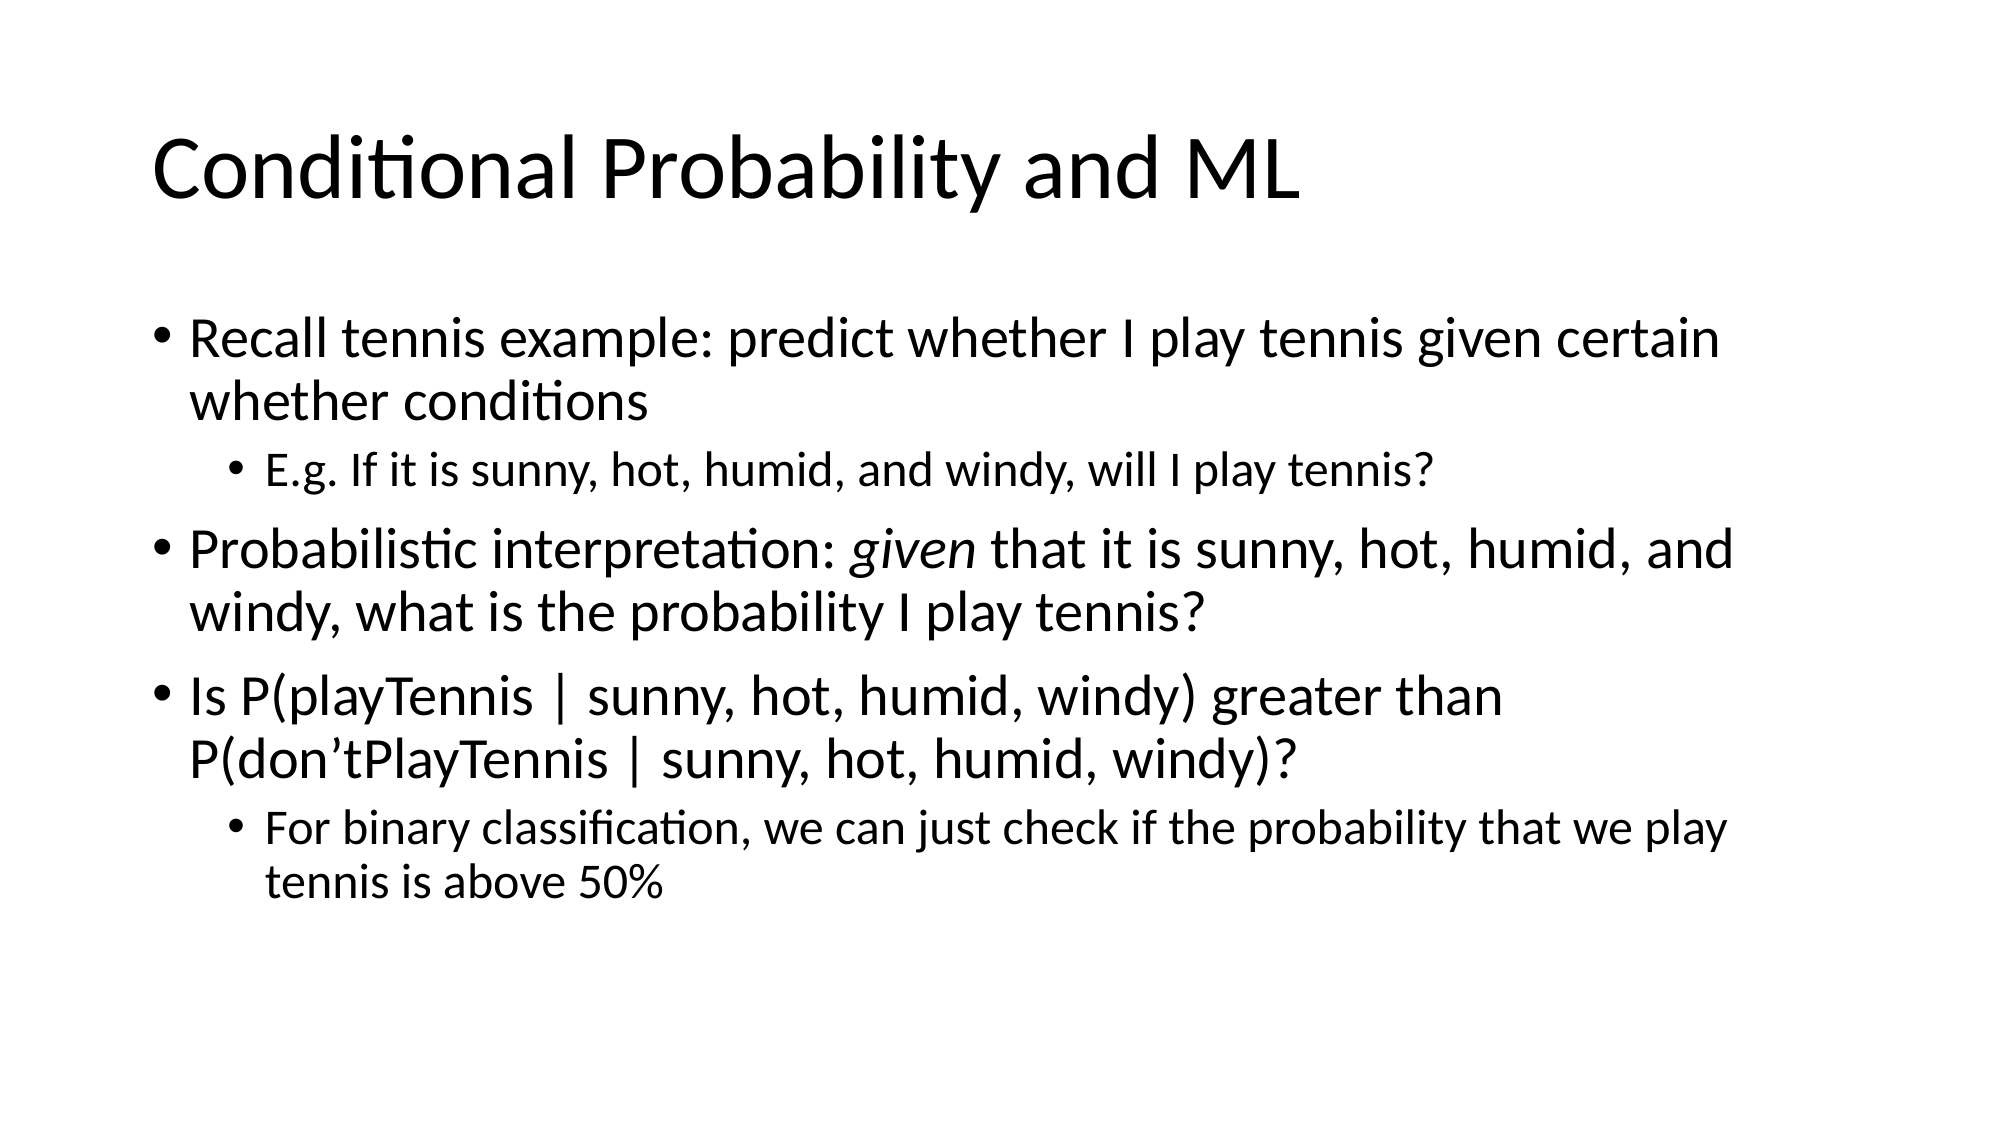

# Conditional Probability and ML
Recall tennis example: predict whether I play tennis given certain whether conditions
E.g. If it is sunny, hot, humid, and windy, will I play tennis?
Probabilistic interpretation: given that it is sunny, hot, humid, and windy, what is the probability I play tennis?
Is P(playTennis | sunny, hot, humid, windy) greater than  P(don’tPlayTennis | sunny, hot, humid, windy)?
For binary classification, we can just check if the probability that we play tennis is above 50%